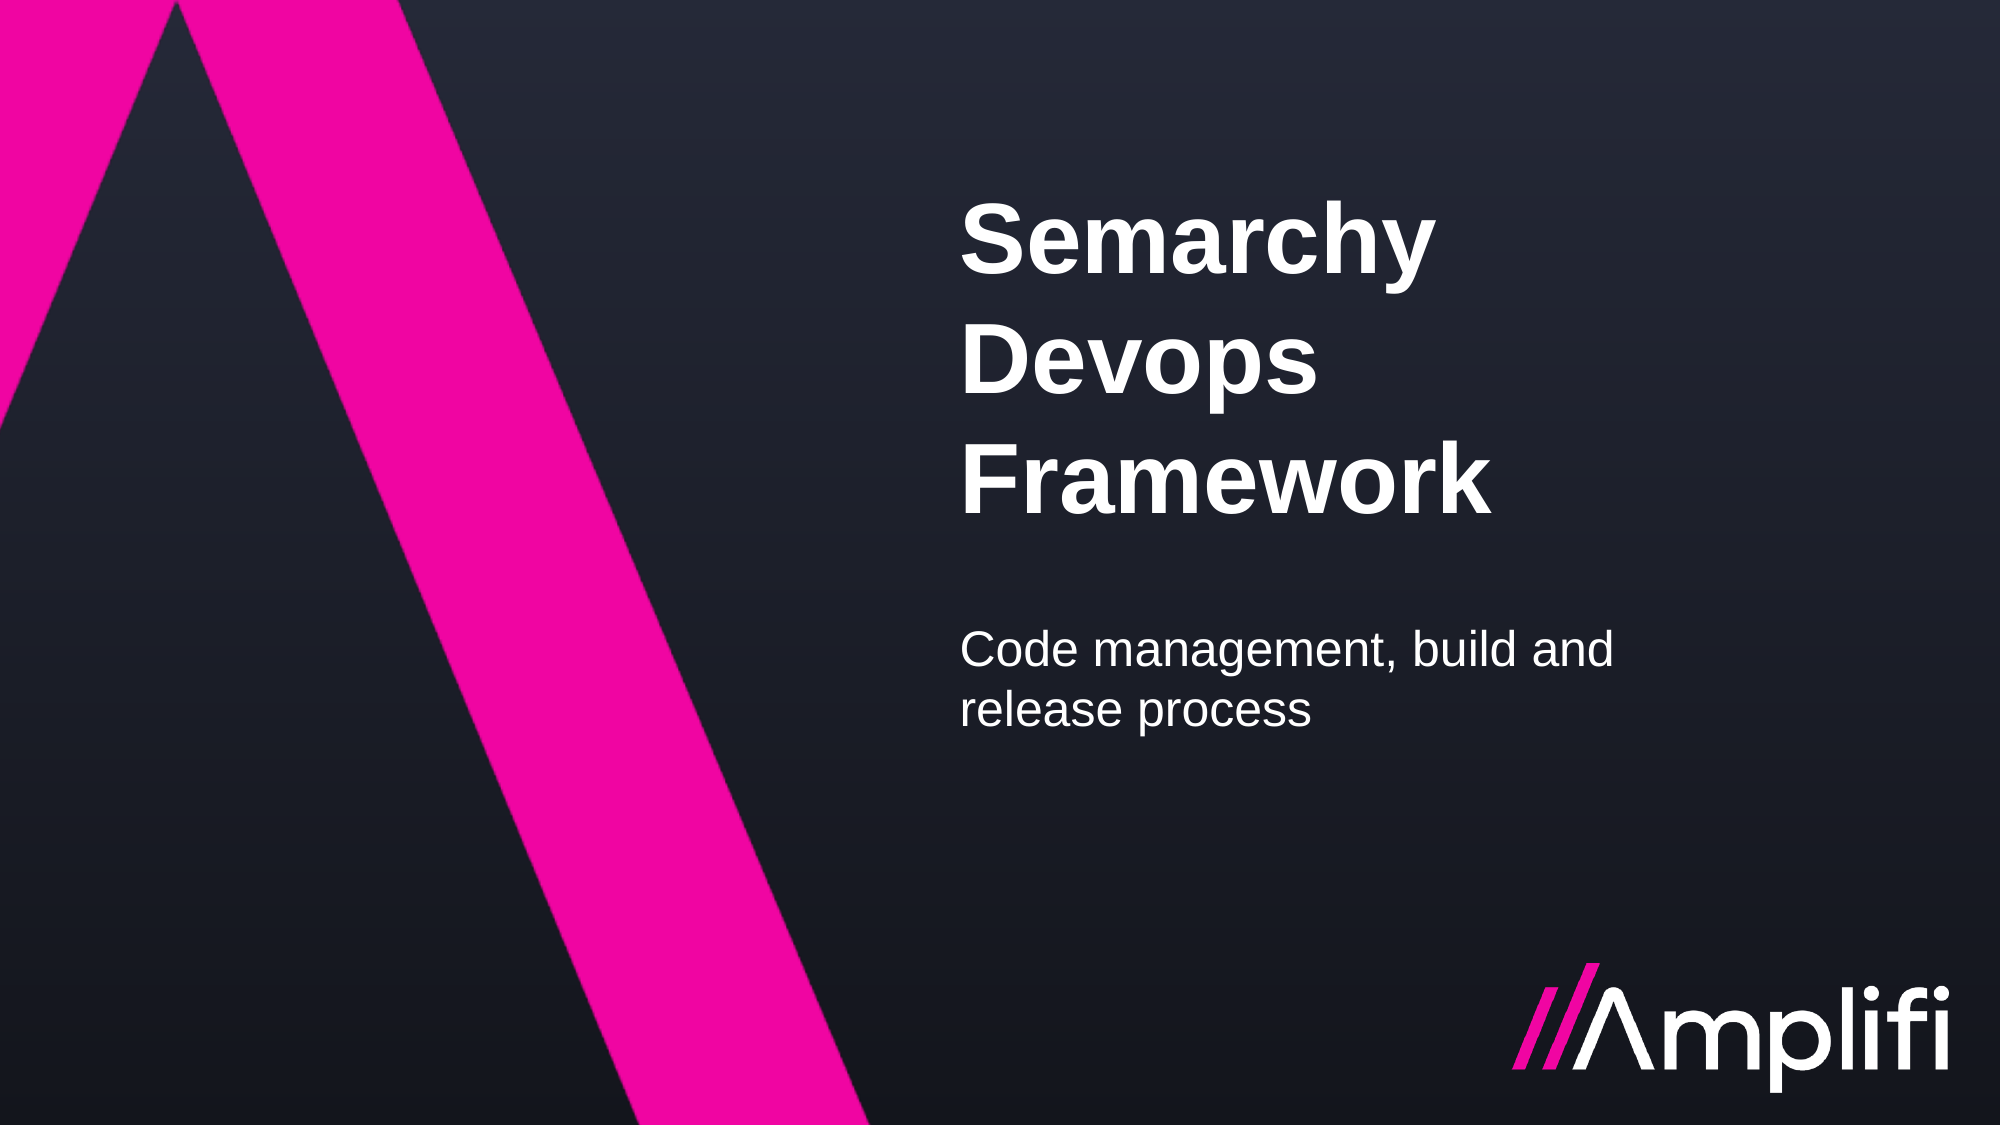

Semarchy Devops Framework
Code management, build and release process